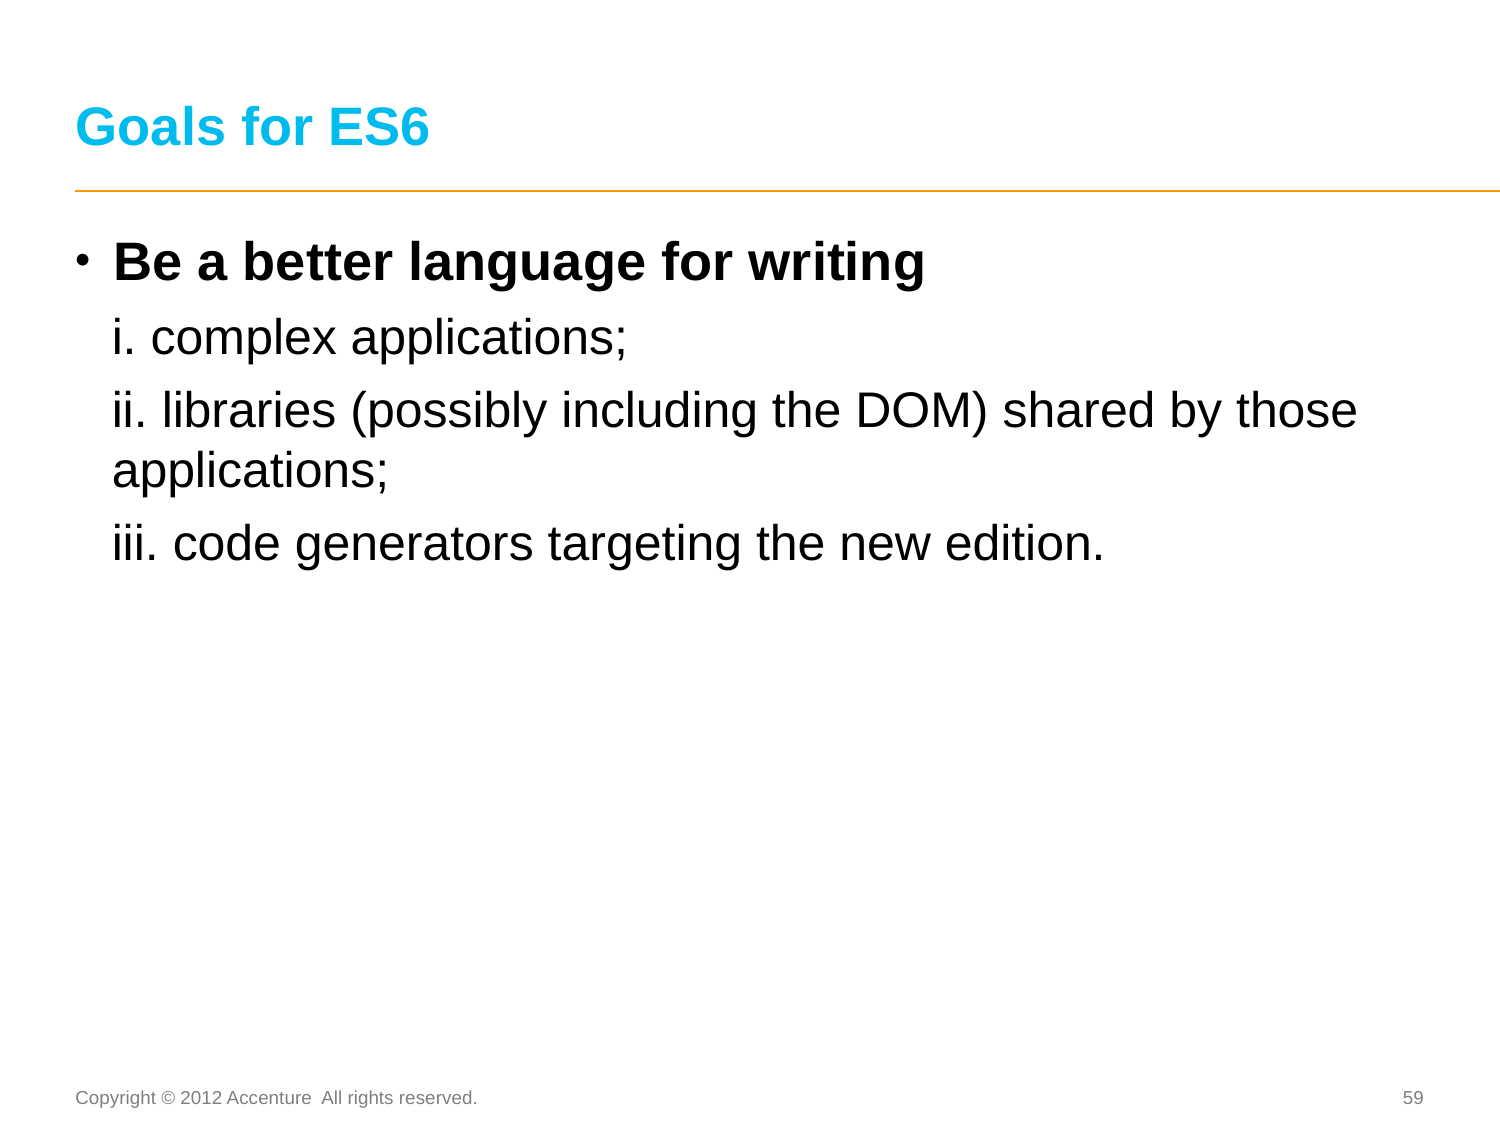

# Goals for ES6
Be a better language for writing
i. complex applications;
ii. libraries (possibly including the DOM) shared by those applications;
iii. code generators targeting the new edition.